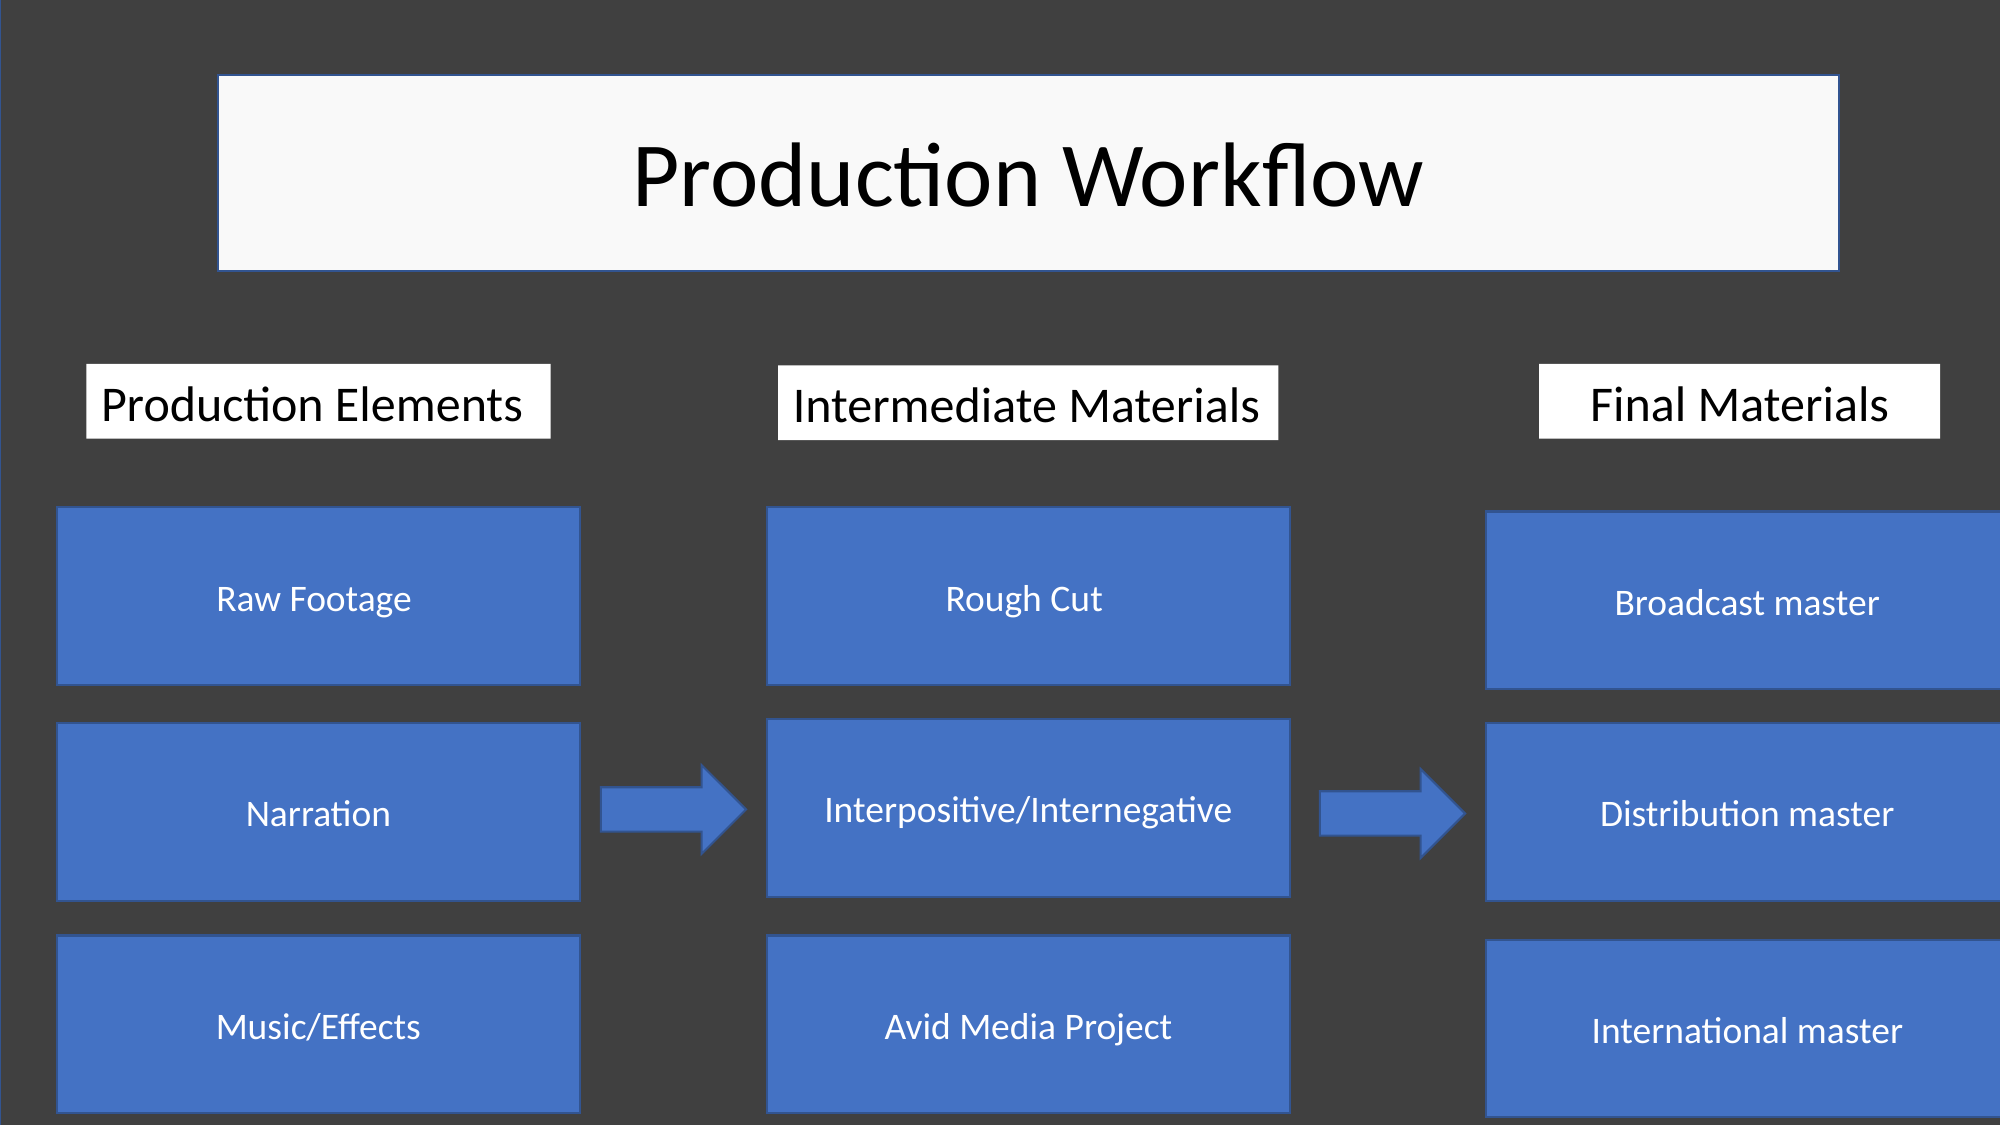

Production Workflow
Final Materials
Production Elements
Intermediate Materials
Raw Footage
Rough Cut
Broadcast master
Interpositive/Internegative
Narration
Distribution master

Music/Effects
Avid Media Project
International master